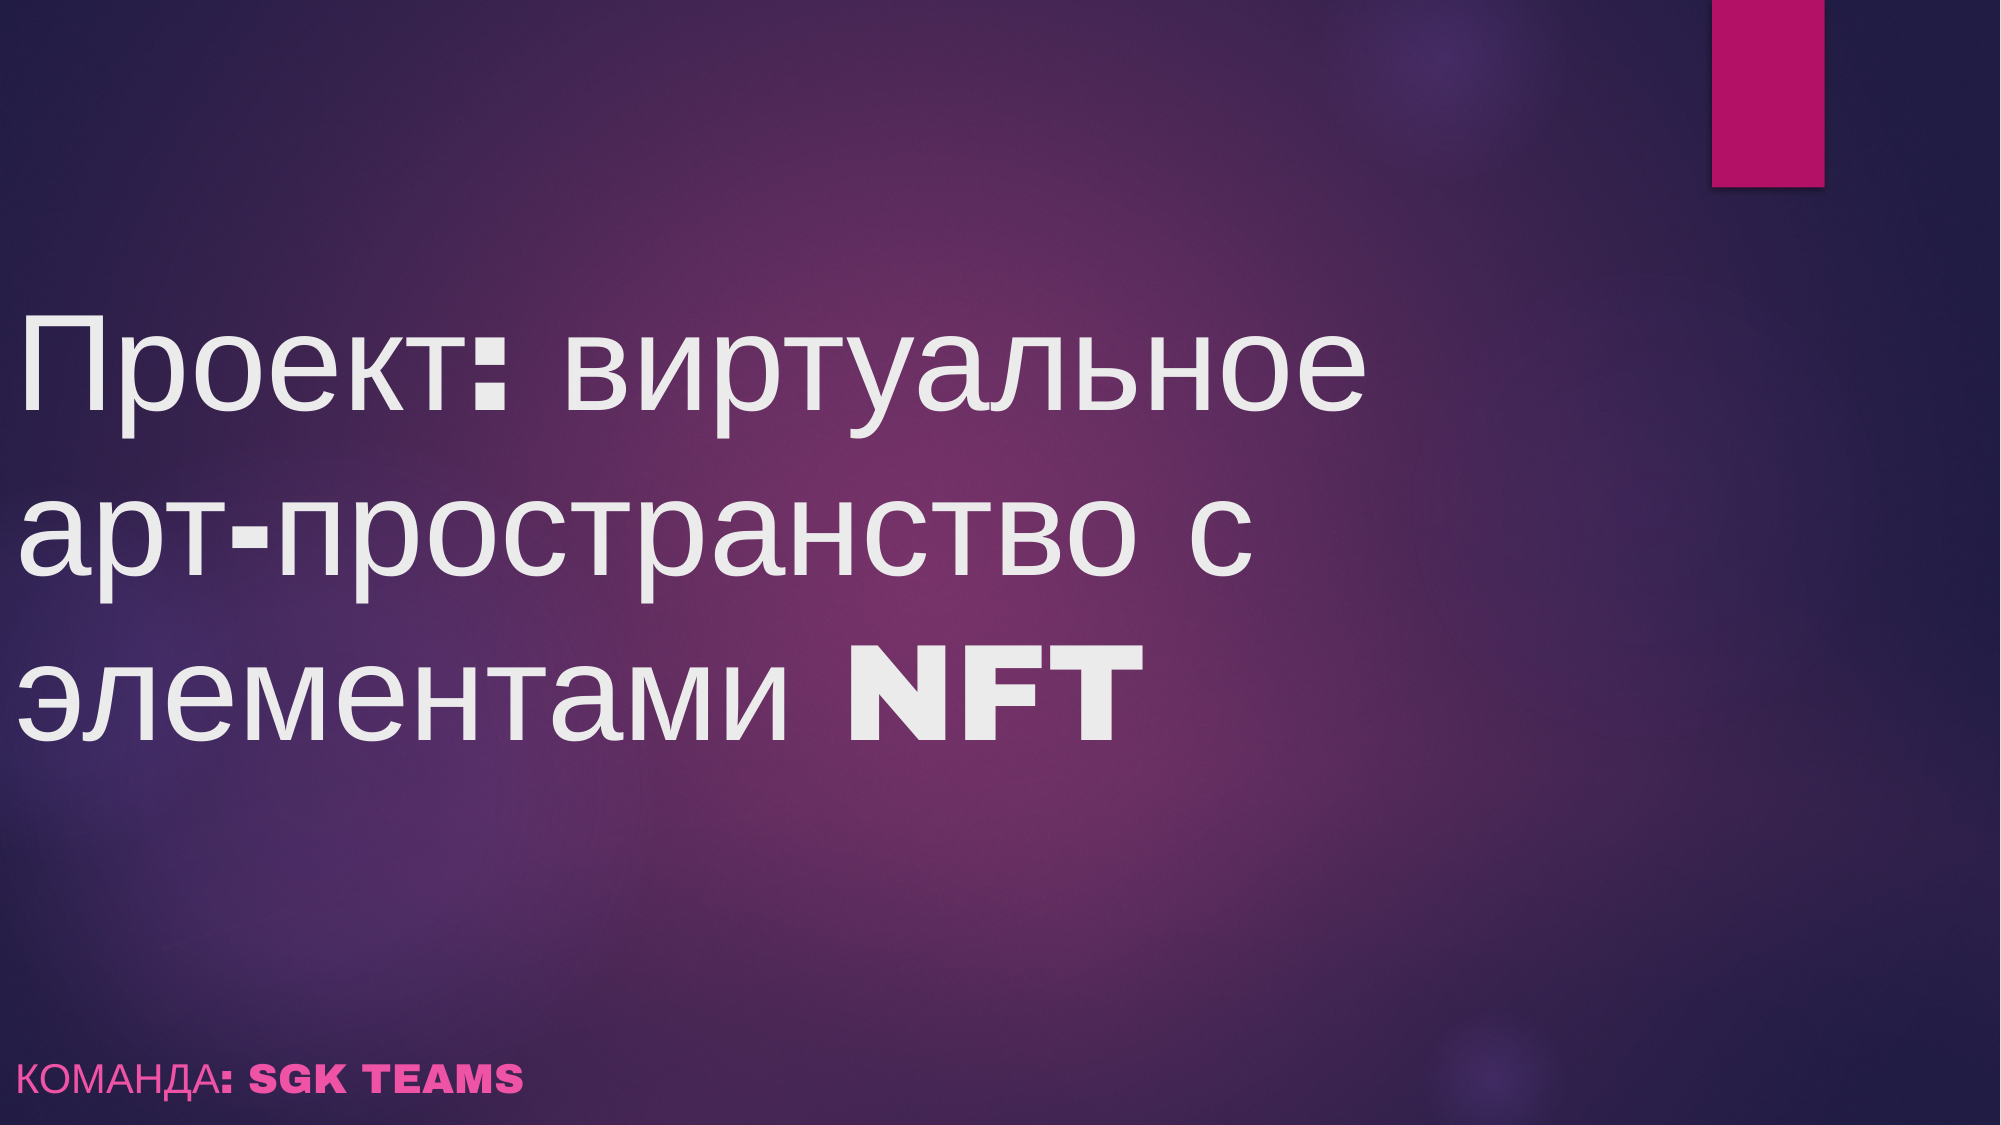

# Проект: виртуальное арт-пространство с элементами NFT
Команда: SGK Teams